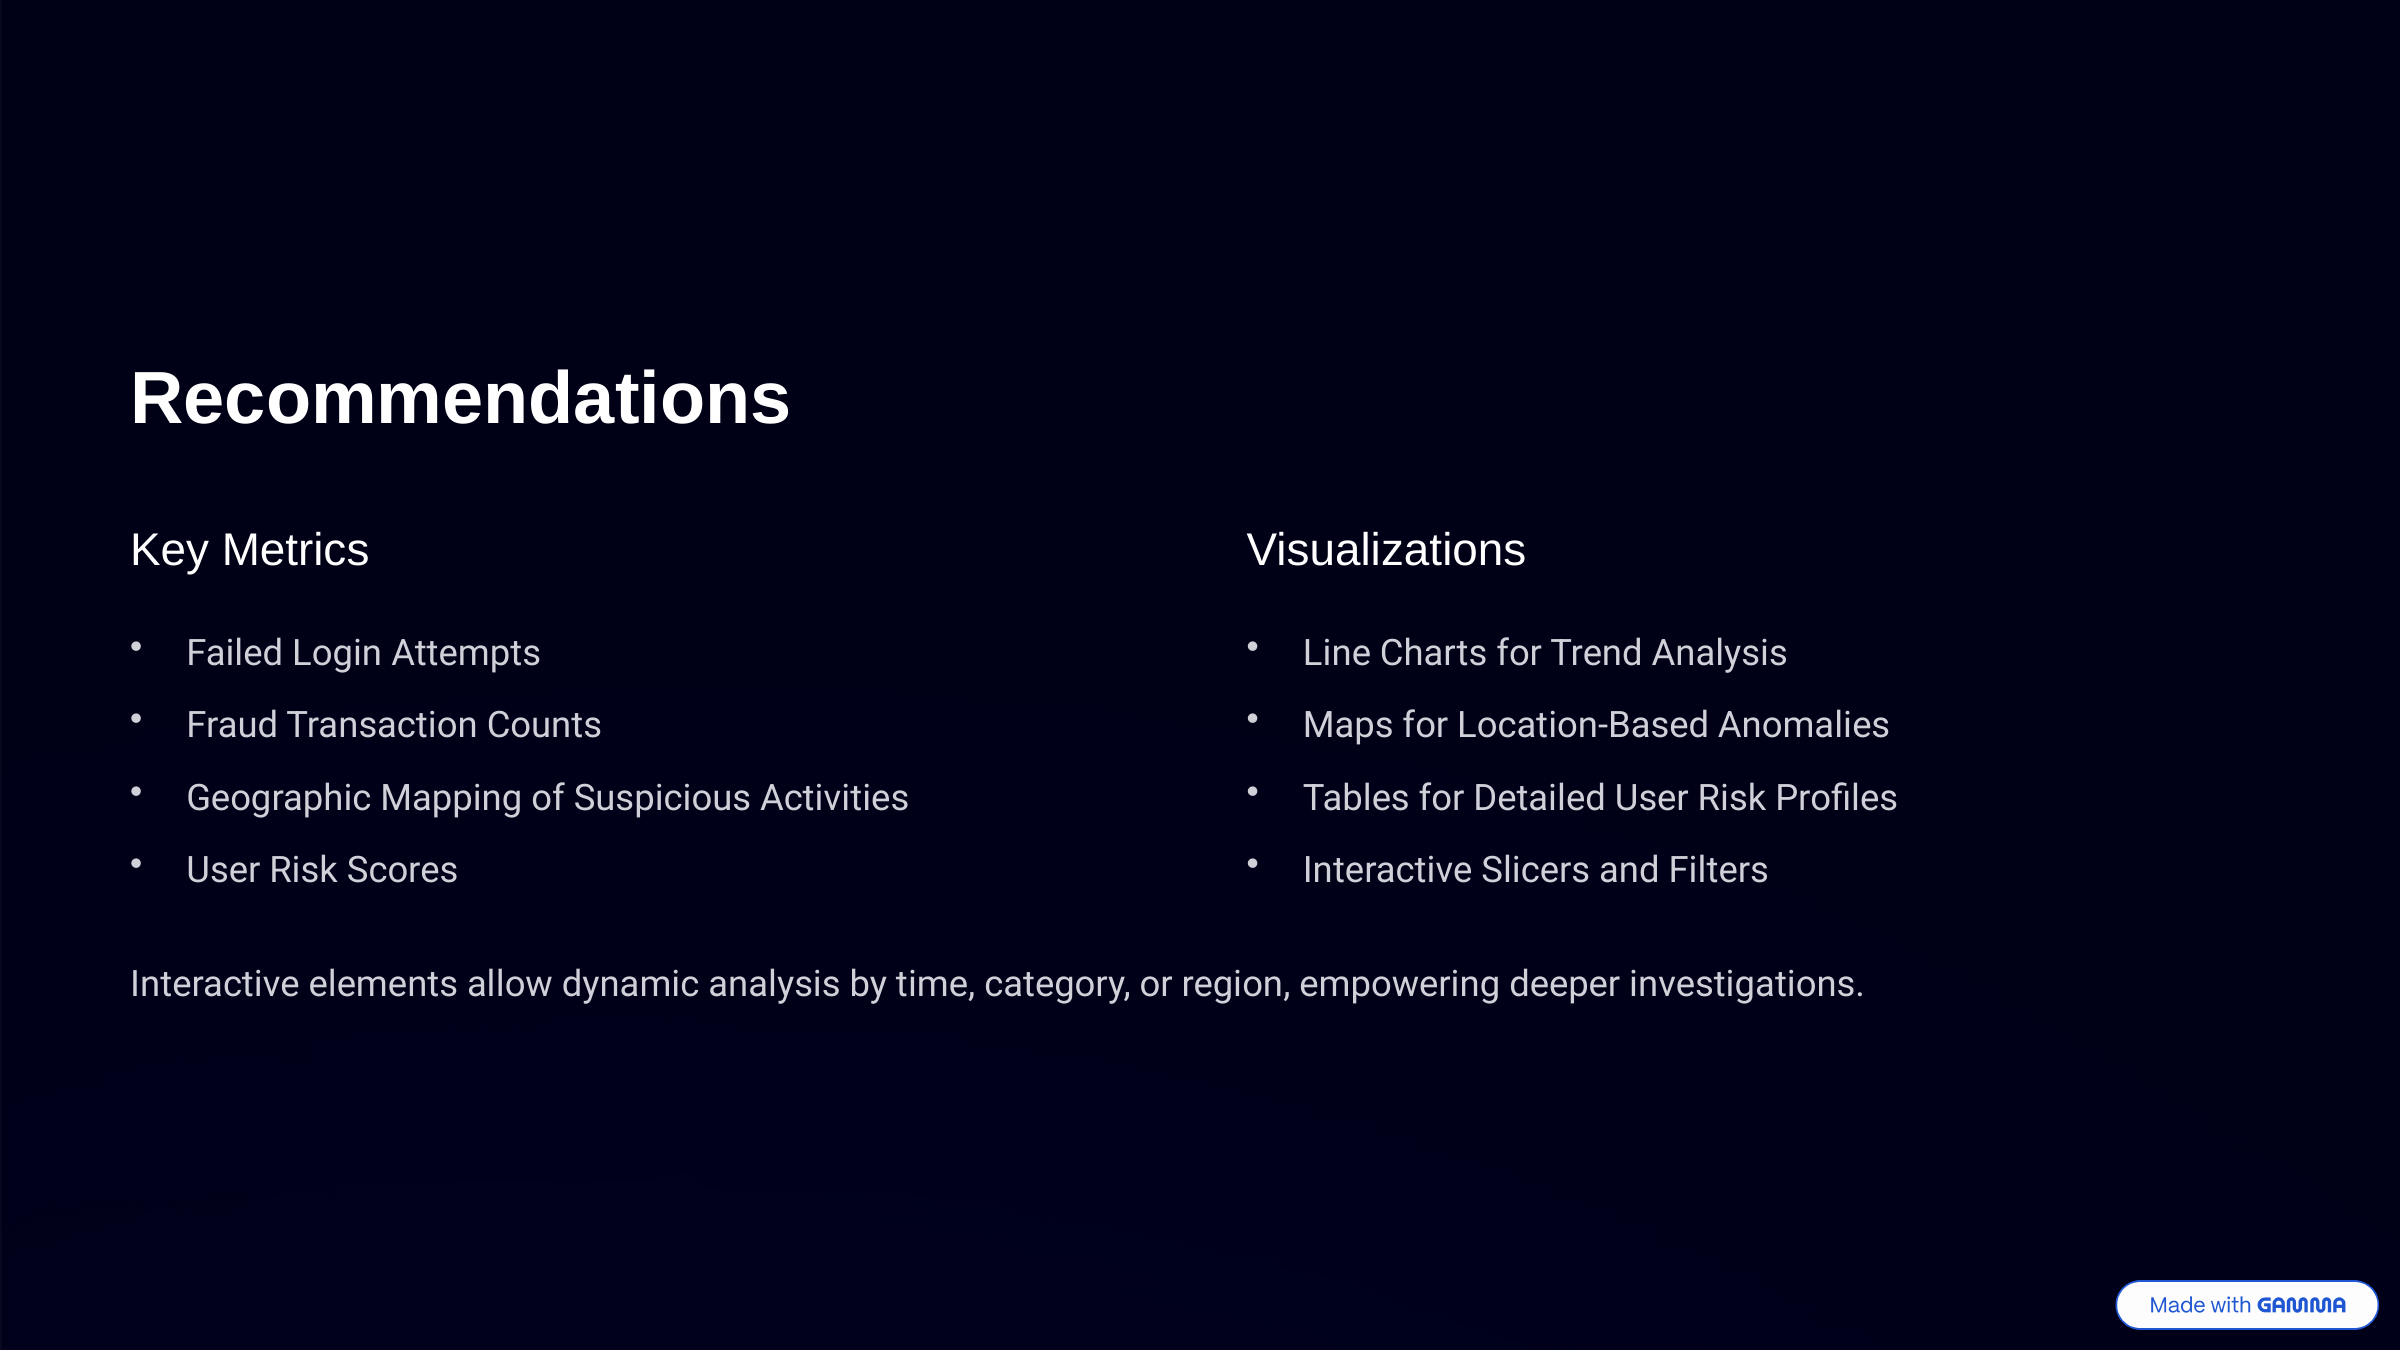

Recommendations
Key Metrics
Visualizations
Failed Login Attempts
Line Charts for Trend Analysis
Fraud Transaction Counts
Maps for Location-Based Anomalies
Geographic Mapping of Suspicious Activities
Tables for Detailed User Risk Profiles
User Risk Scores
Interactive Slicers and Filters
Interactive elements allow dynamic analysis by time, category, or region, empowering deeper investigations.